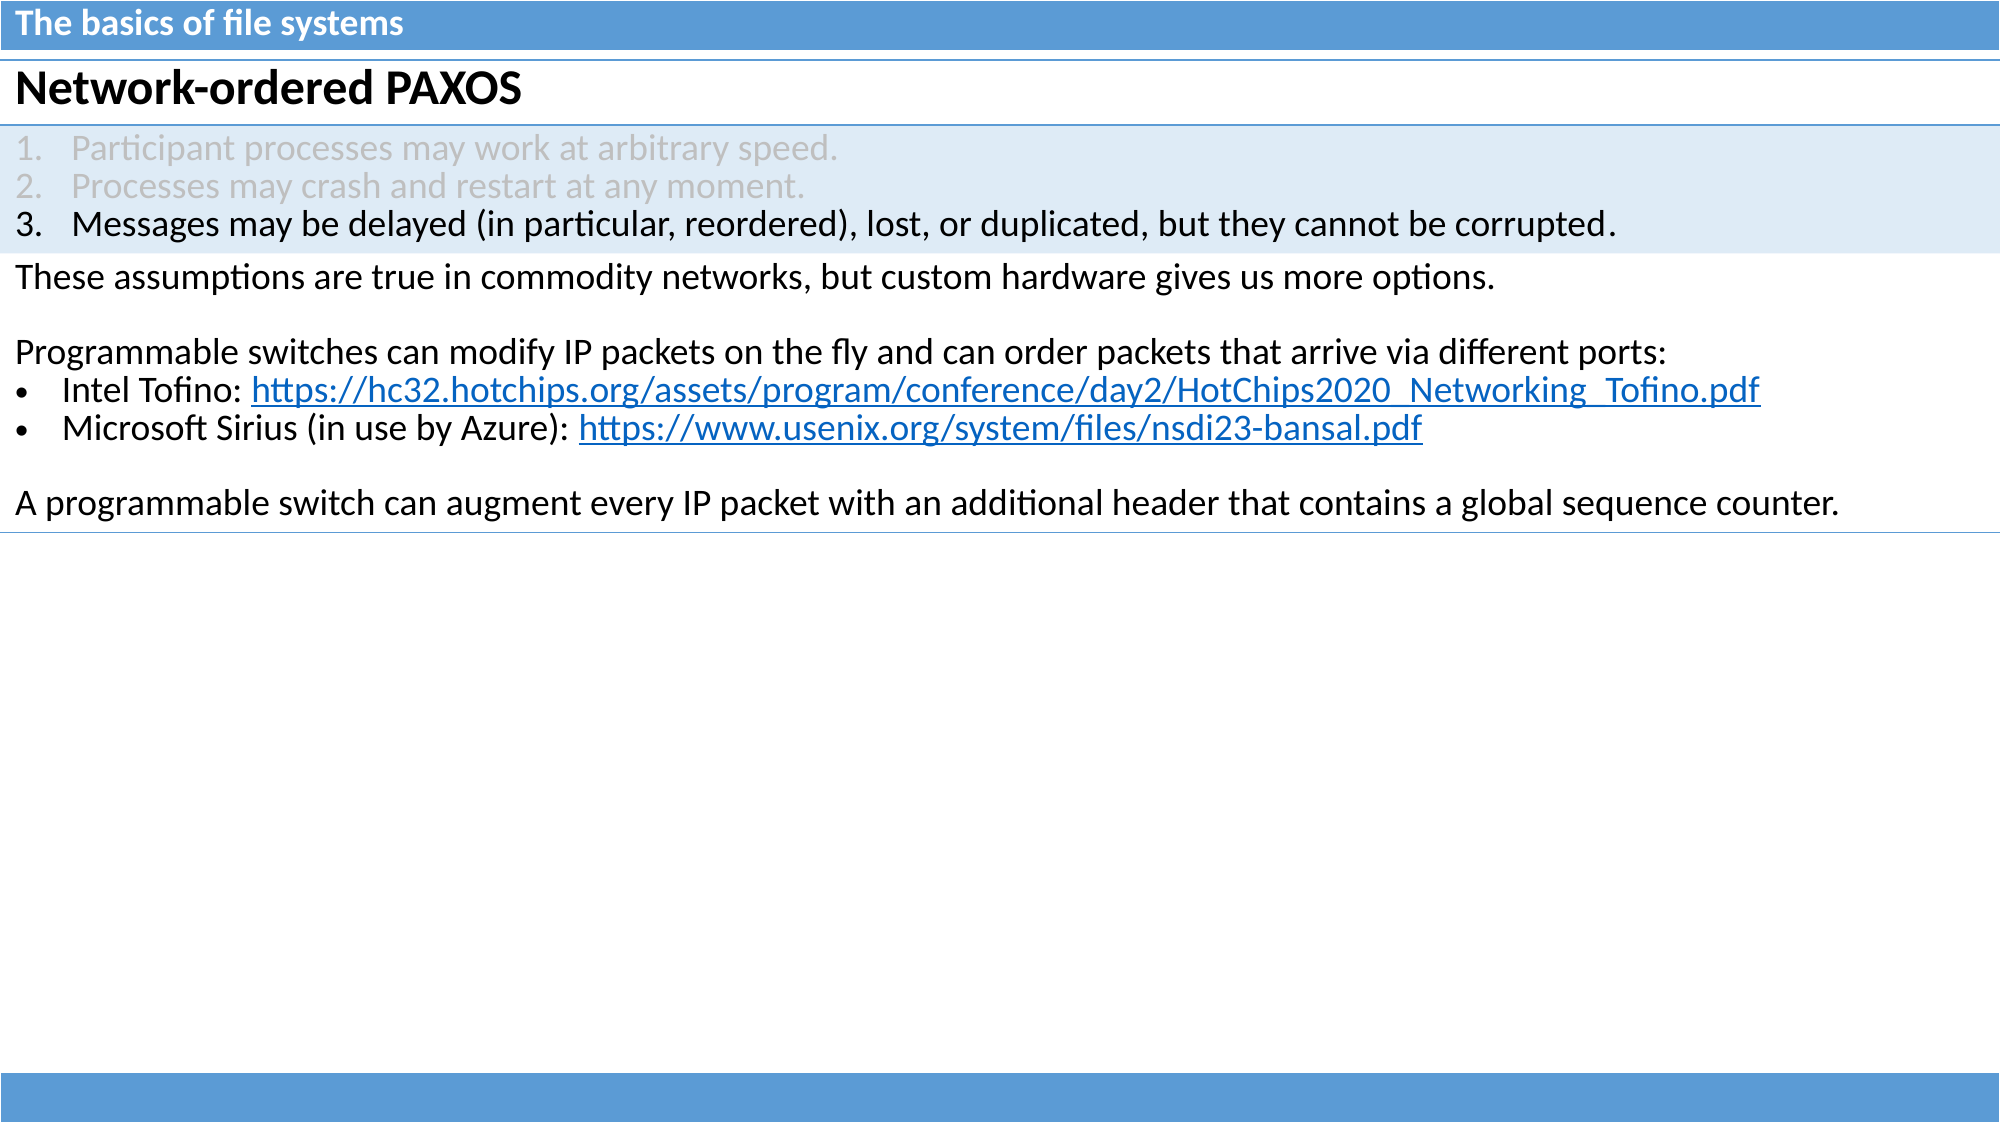

| The basics of file systems |
| --- |
| Network-ordered PAXOS |
| --- |
| Participant processes may work at arbitrary speed. Processes may crash and restart at any moment. Messages may be delayed (in particular, reordered), lost, or duplicated, but they cannot be corrupted. |
| These assumptions are true in commodity networks, but custom hardware gives us more options. Programmable switches can modify IP packets on the fly and can order packets that arrive via different ports: Intel Tofino: https://hc32.hotchips.org/assets/program/conference/day2/HotChips2020\_Networking\_Tofino.pdf Microsoft Sirius (in use by Azure): https://www.usenix.org/system/files/nsdi23-bansal.pdf A programmable switch can augment every IP packet with an additional header that contains a global sequence counter. |
|  |
| --- |